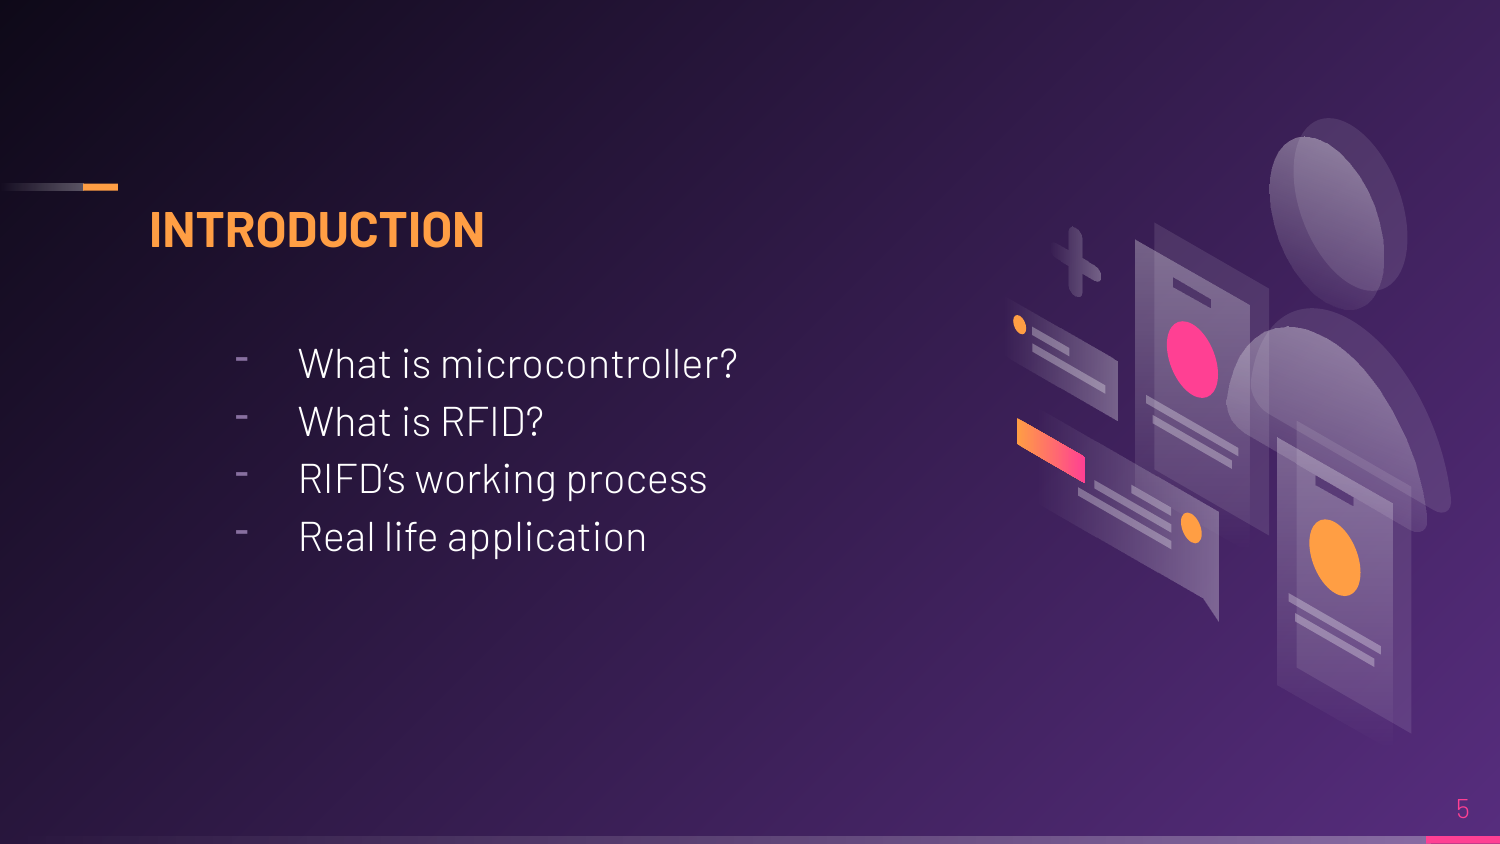

# INTRODUCTION
What is microcontroller?
What is RFID?
RIFD’s working process
Real life application

5